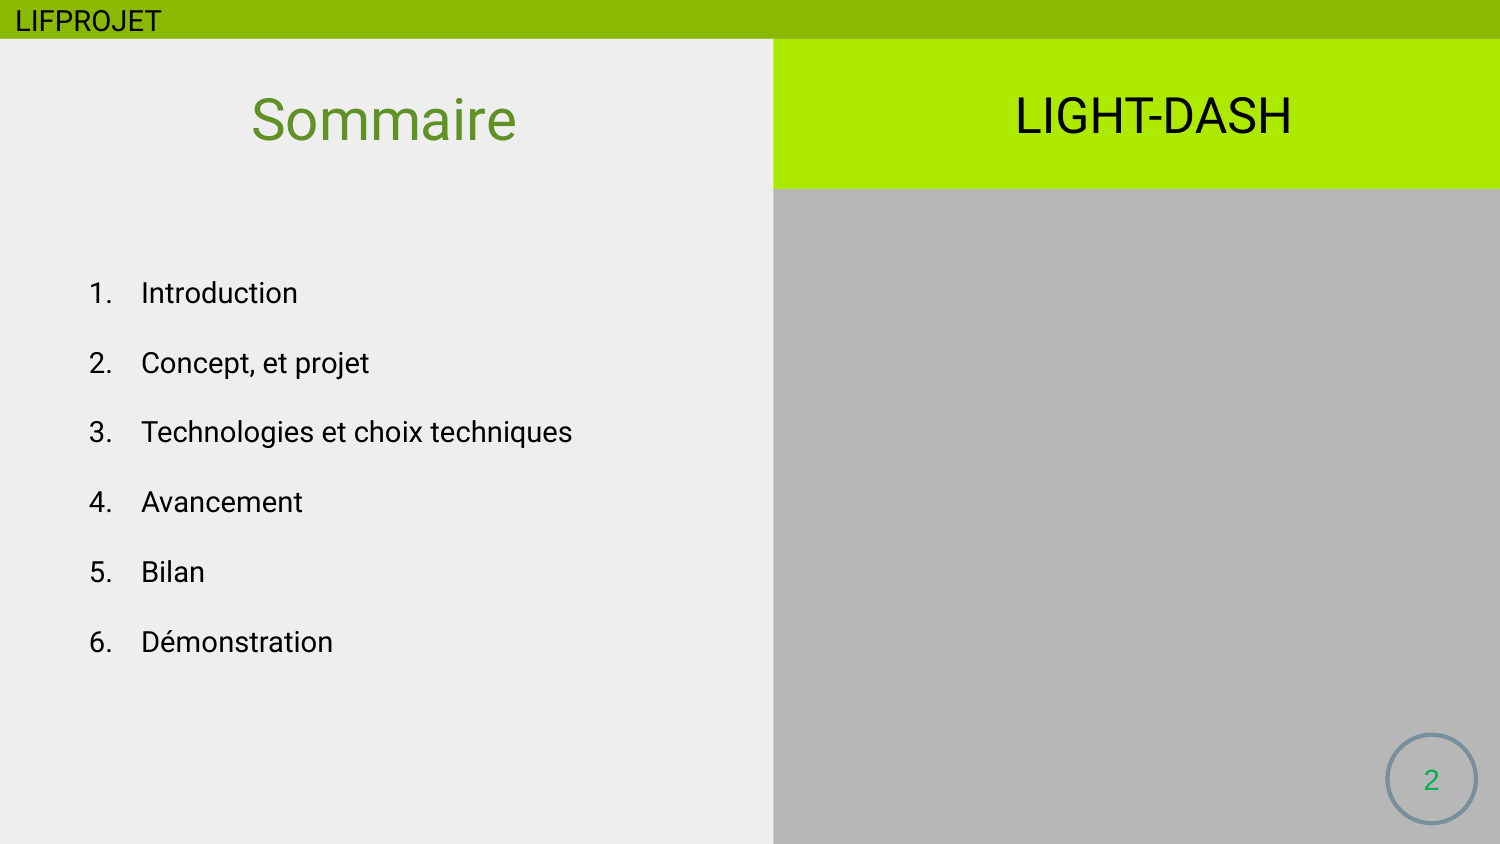

LIFPROJET
 ☰						        LIGHT-DASH

# Sommaire

Introduction
Concept, et projet
Technologies et choix techniques
Avancement
Bilan
Démonstration
 2